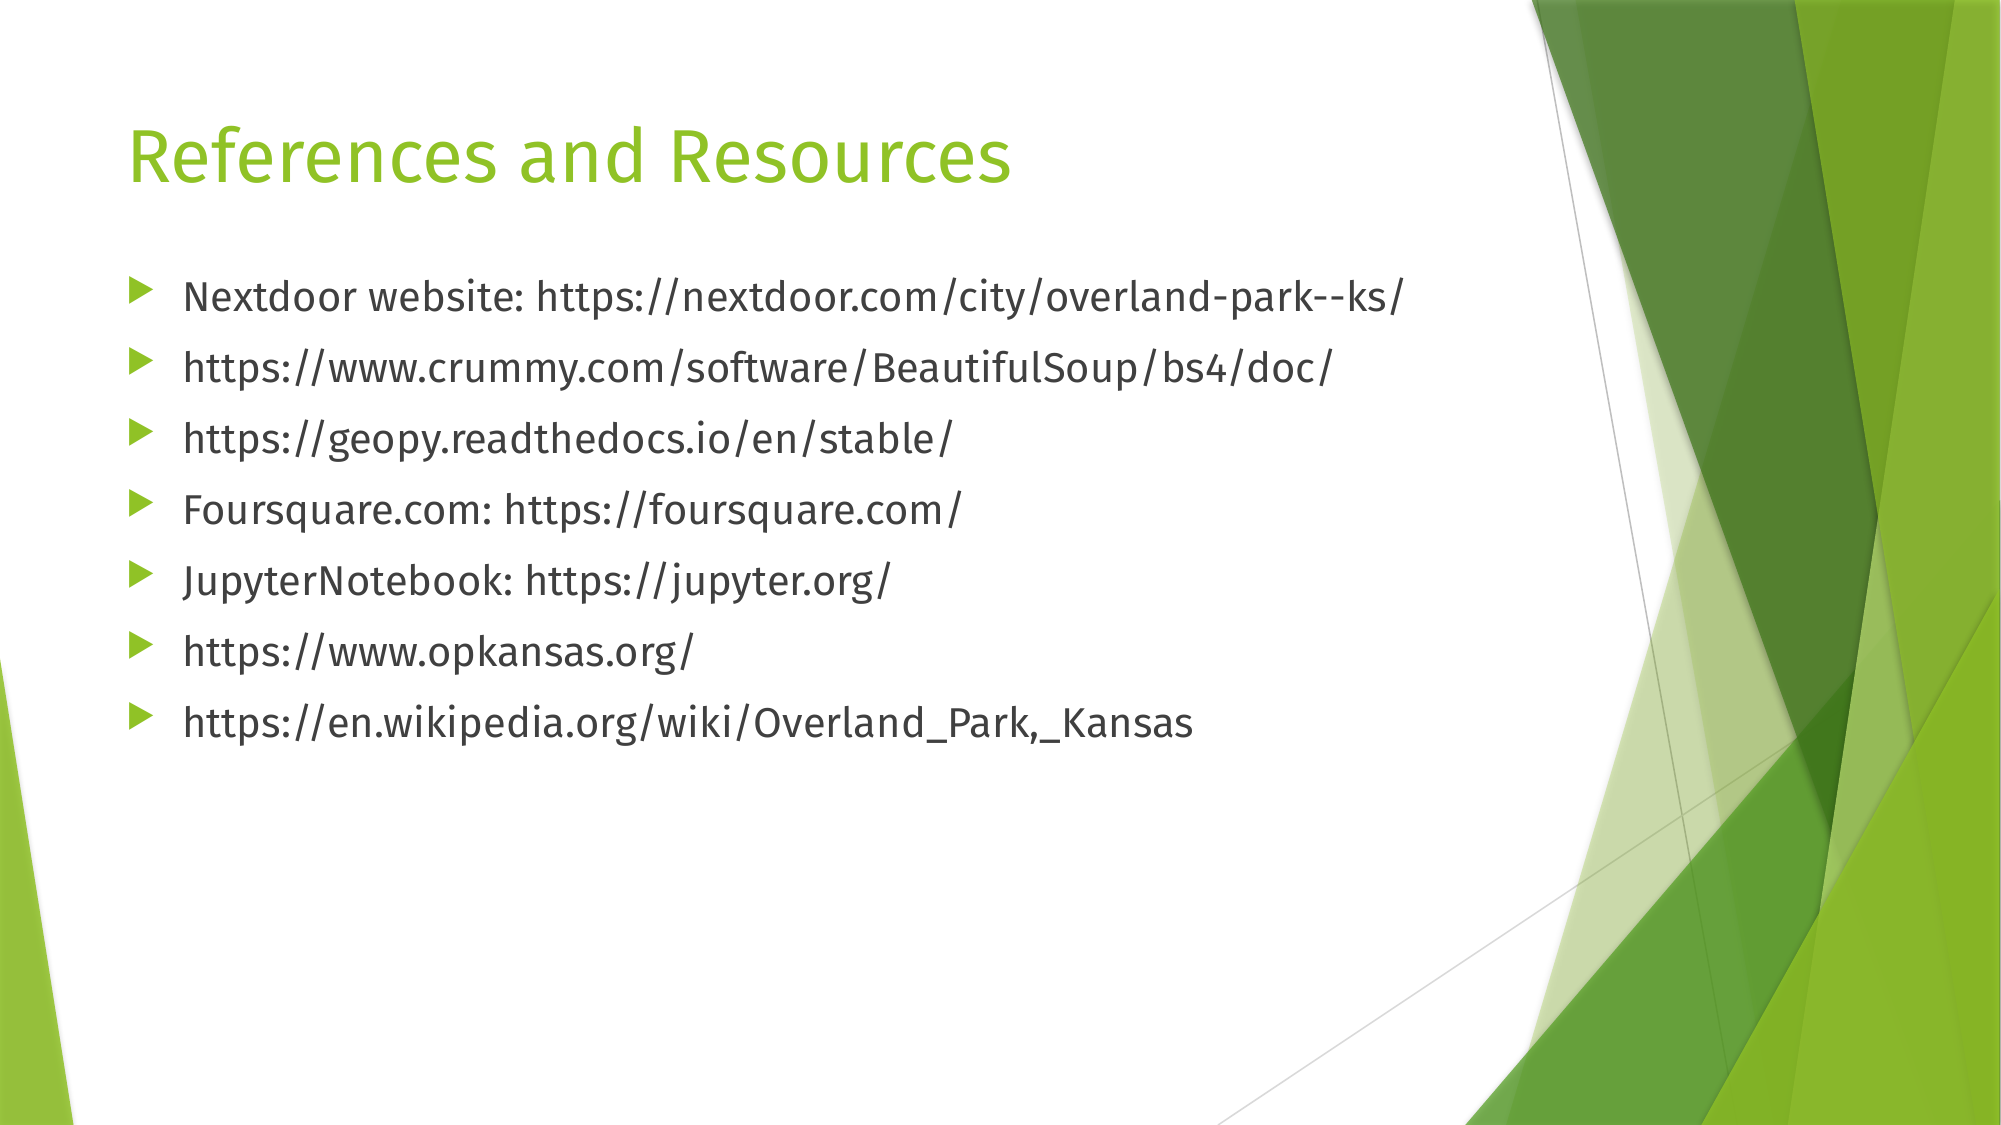

# References and Resources
Nextdoor website: https://nextdoor.com/city/overland-park--ks/
https://www.crummy.com/software/BeautifulSoup/bs4/doc/
https://geopy.readthedocs.io/en/stable/
Foursquare.com: https://foursquare.com/
JupyterNotebook: https://jupyter.org/
https://www.opkansas.org/
https://en.wikipedia.org/wiki/Overland_Park,_Kansas